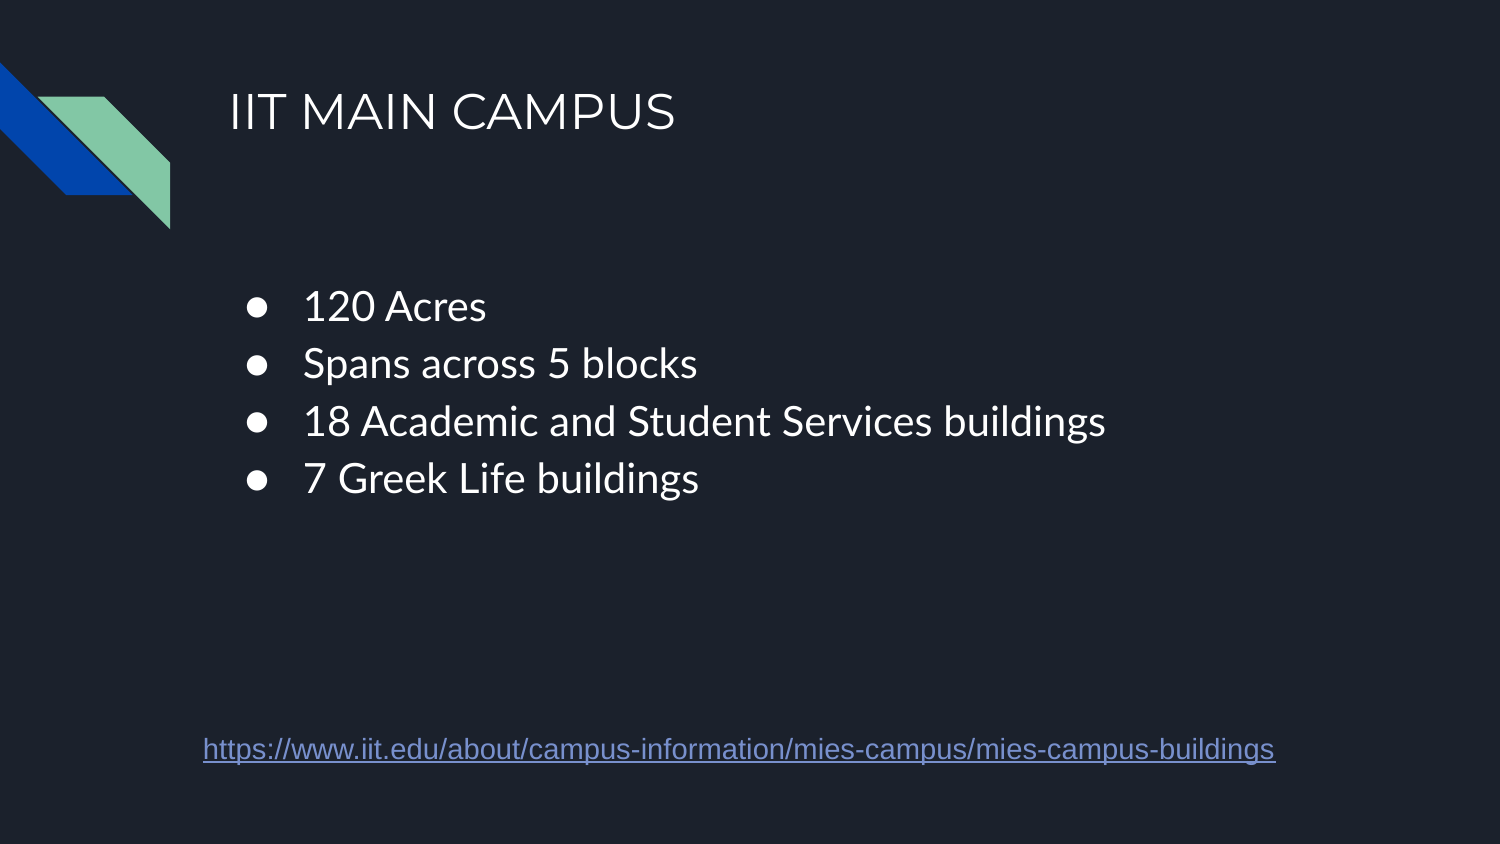

# IIT MAIN CAMPUS
120 Acres
Spans across 5 blocks
18 Academic and Student Services buildings
7 Greek Life buildings
https://www.iit.edu/about/campus-information/mies-campus/mies-campus-buildings